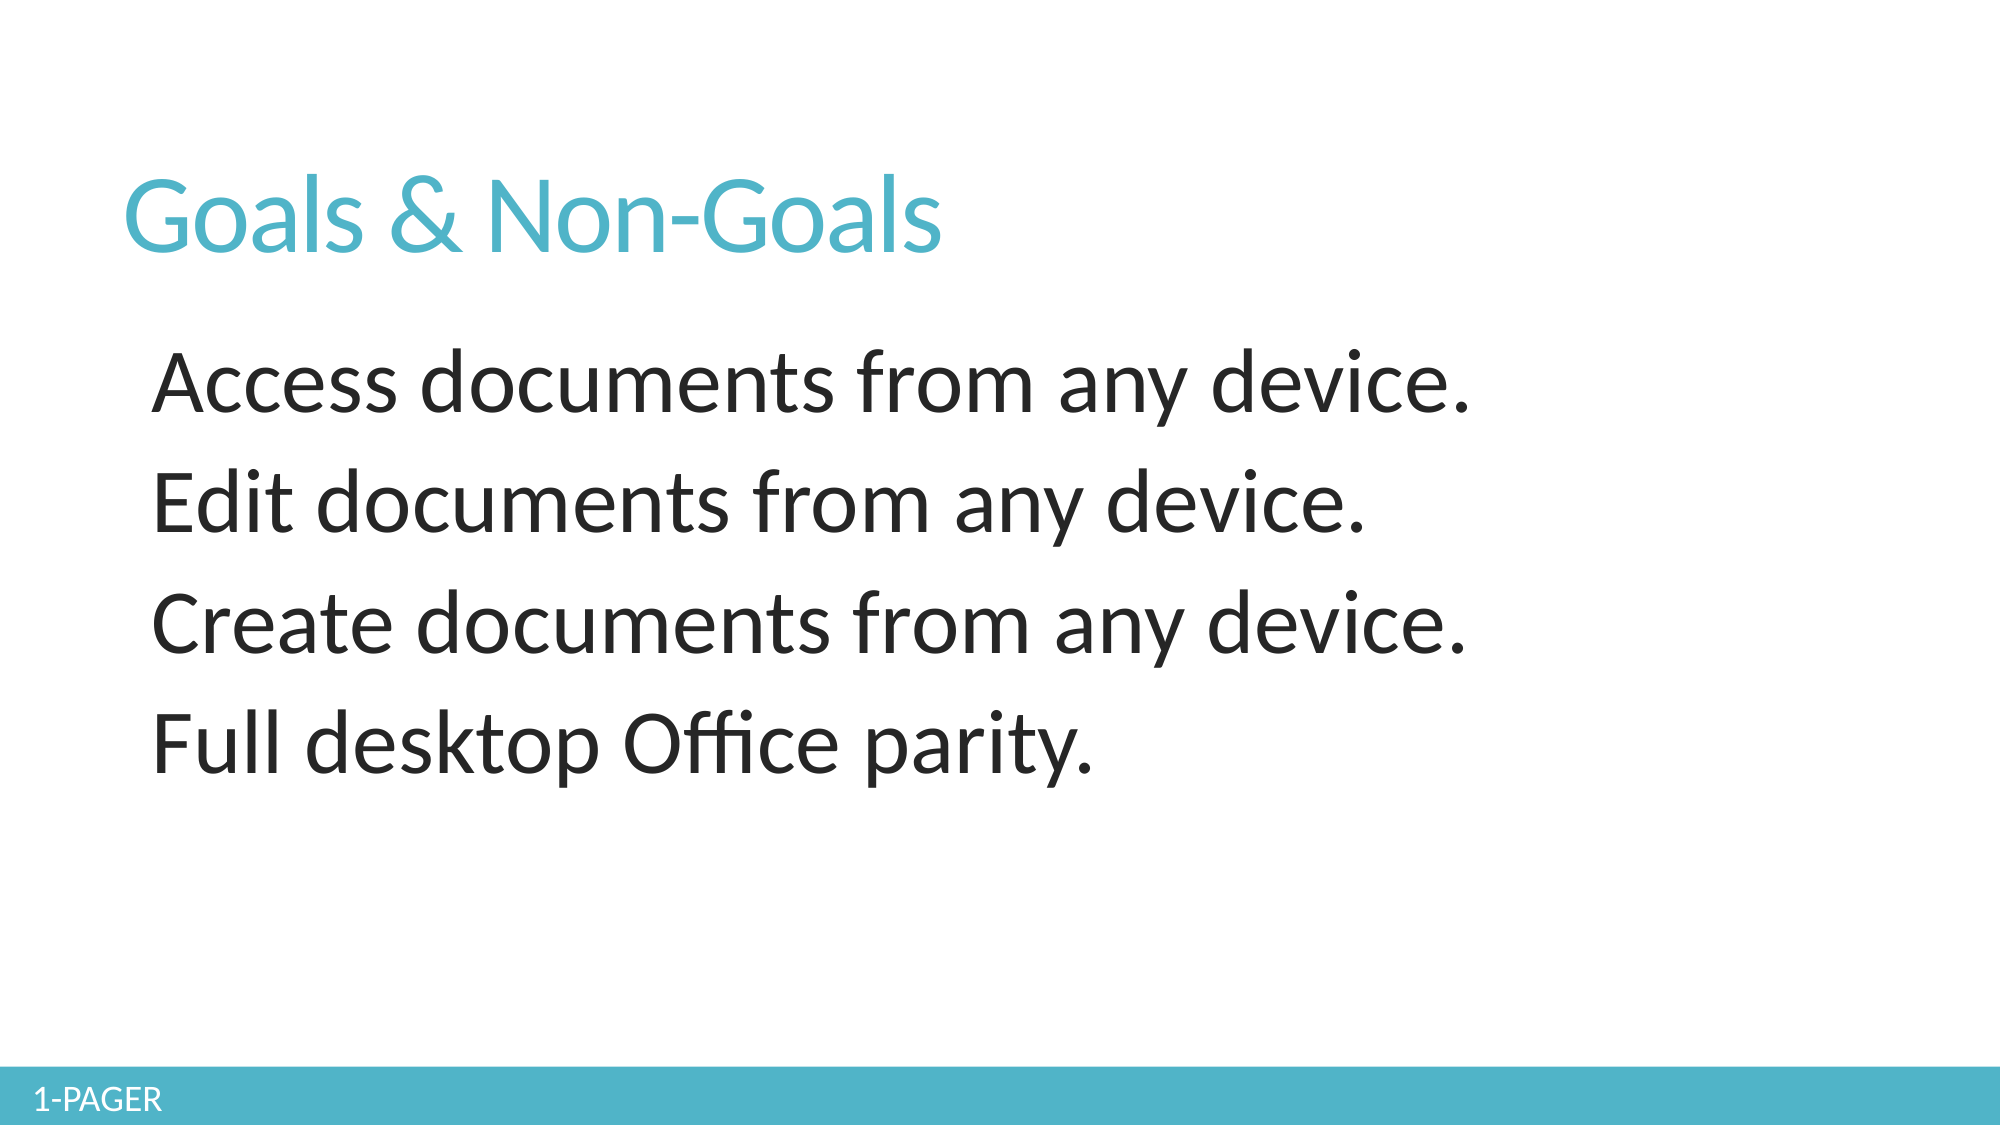

# Goals & Non-Goals
Access documents from any device.
Edit documents from any device.
Create documents from any device.
Full desktop Office parity.

  1-PAGER